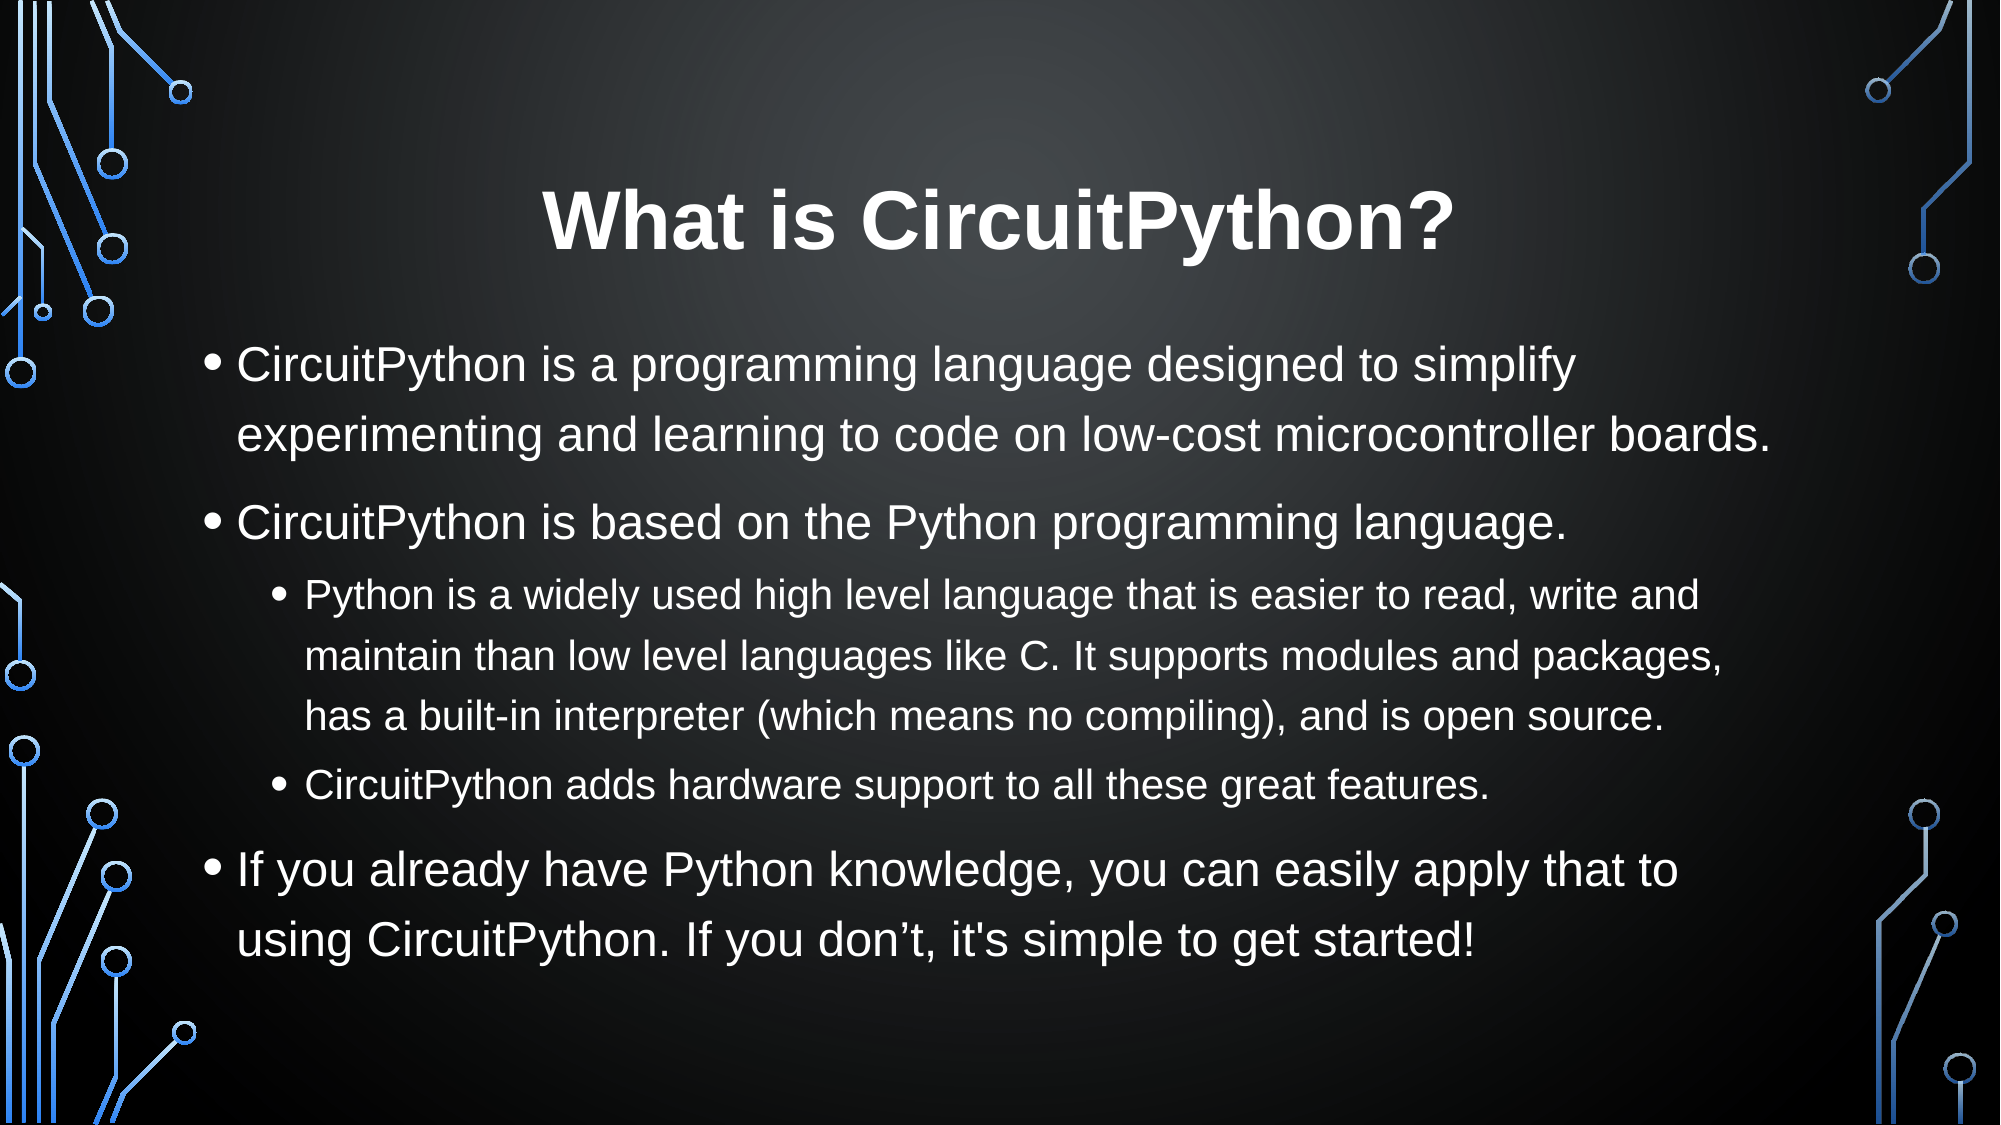

# What is CircuitPython?
CircuitPython is a programming language designed to simplify experimenting and learning to code on low-cost microcontroller boards.
CircuitPython is based on the Python programming language.
Python is a widely used high level language that is easier to read, write and maintain than low level languages like C. It supports modules and packages, has a built-in interpreter (which means no compiling), and is open source.
CircuitPython adds hardware support to all these great features.
If you already have Python knowledge, you can easily apply that to using CircuitPython. If you don’t, it's simple to get started!